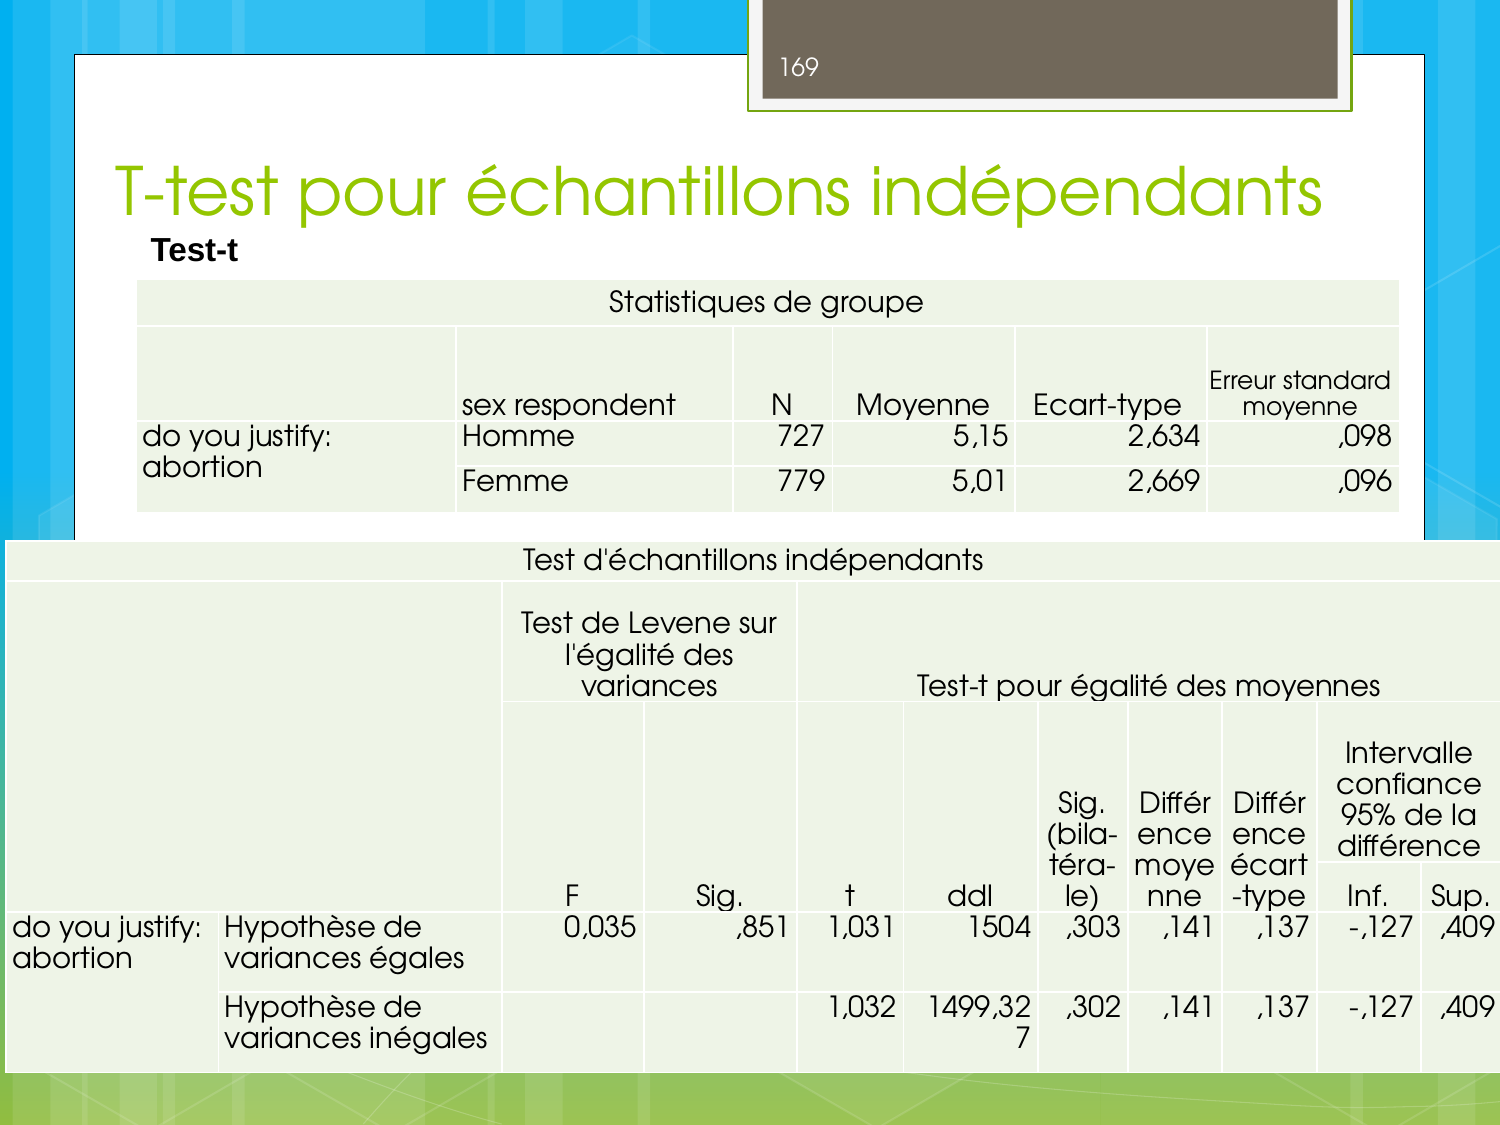

169
# T-test pour échantillons indépendants
Test-t
| Statistiques de groupe |  |  |  |  |  |
| --- | --- | --- | --- | --- | --- |
|  | sex respondent | N | Moyenne | Ecart-type | Erreur standard moyenne |
| do you justify: abortion | Homme | 727 | 5,15 | 2,634 | ,098 |
|  | Femme | 779 | 5,01 | 2,669 | ,096 |
| Test d'échantillons indépendants |  |  |  |  |  |  |  |  |  |  |
| --- | --- | --- | --- | --- | --- | --- | --- | --- | --- | --- |
|  |  | Test de Levene sur l'égalité des variances |  | Test-t pour égalité des moyennes |  |  |  |  |  |  |
|  |  | F | Sig. | t | ddl | Sig. (bila-téra-le) | Différence moyenne | Différence écart-type | Intervalle confiance 95% de la différence |  |
|  |  |  |  |  |  |  |  |  | Inf. | Sup. |
| do you justify: abortion | Hypothèse de variances égales | 0,035 | ,851 | 1,031 | 1504 | ,303 | ,141 | ,137 | -,127 | ,409 |
|  | Hypothèse de variances inégales |  |  | 1,032 | 1499,327 | ,302 | ,141 | ,137 | -,127 | ,409 |
Jacques Marquet - UCL